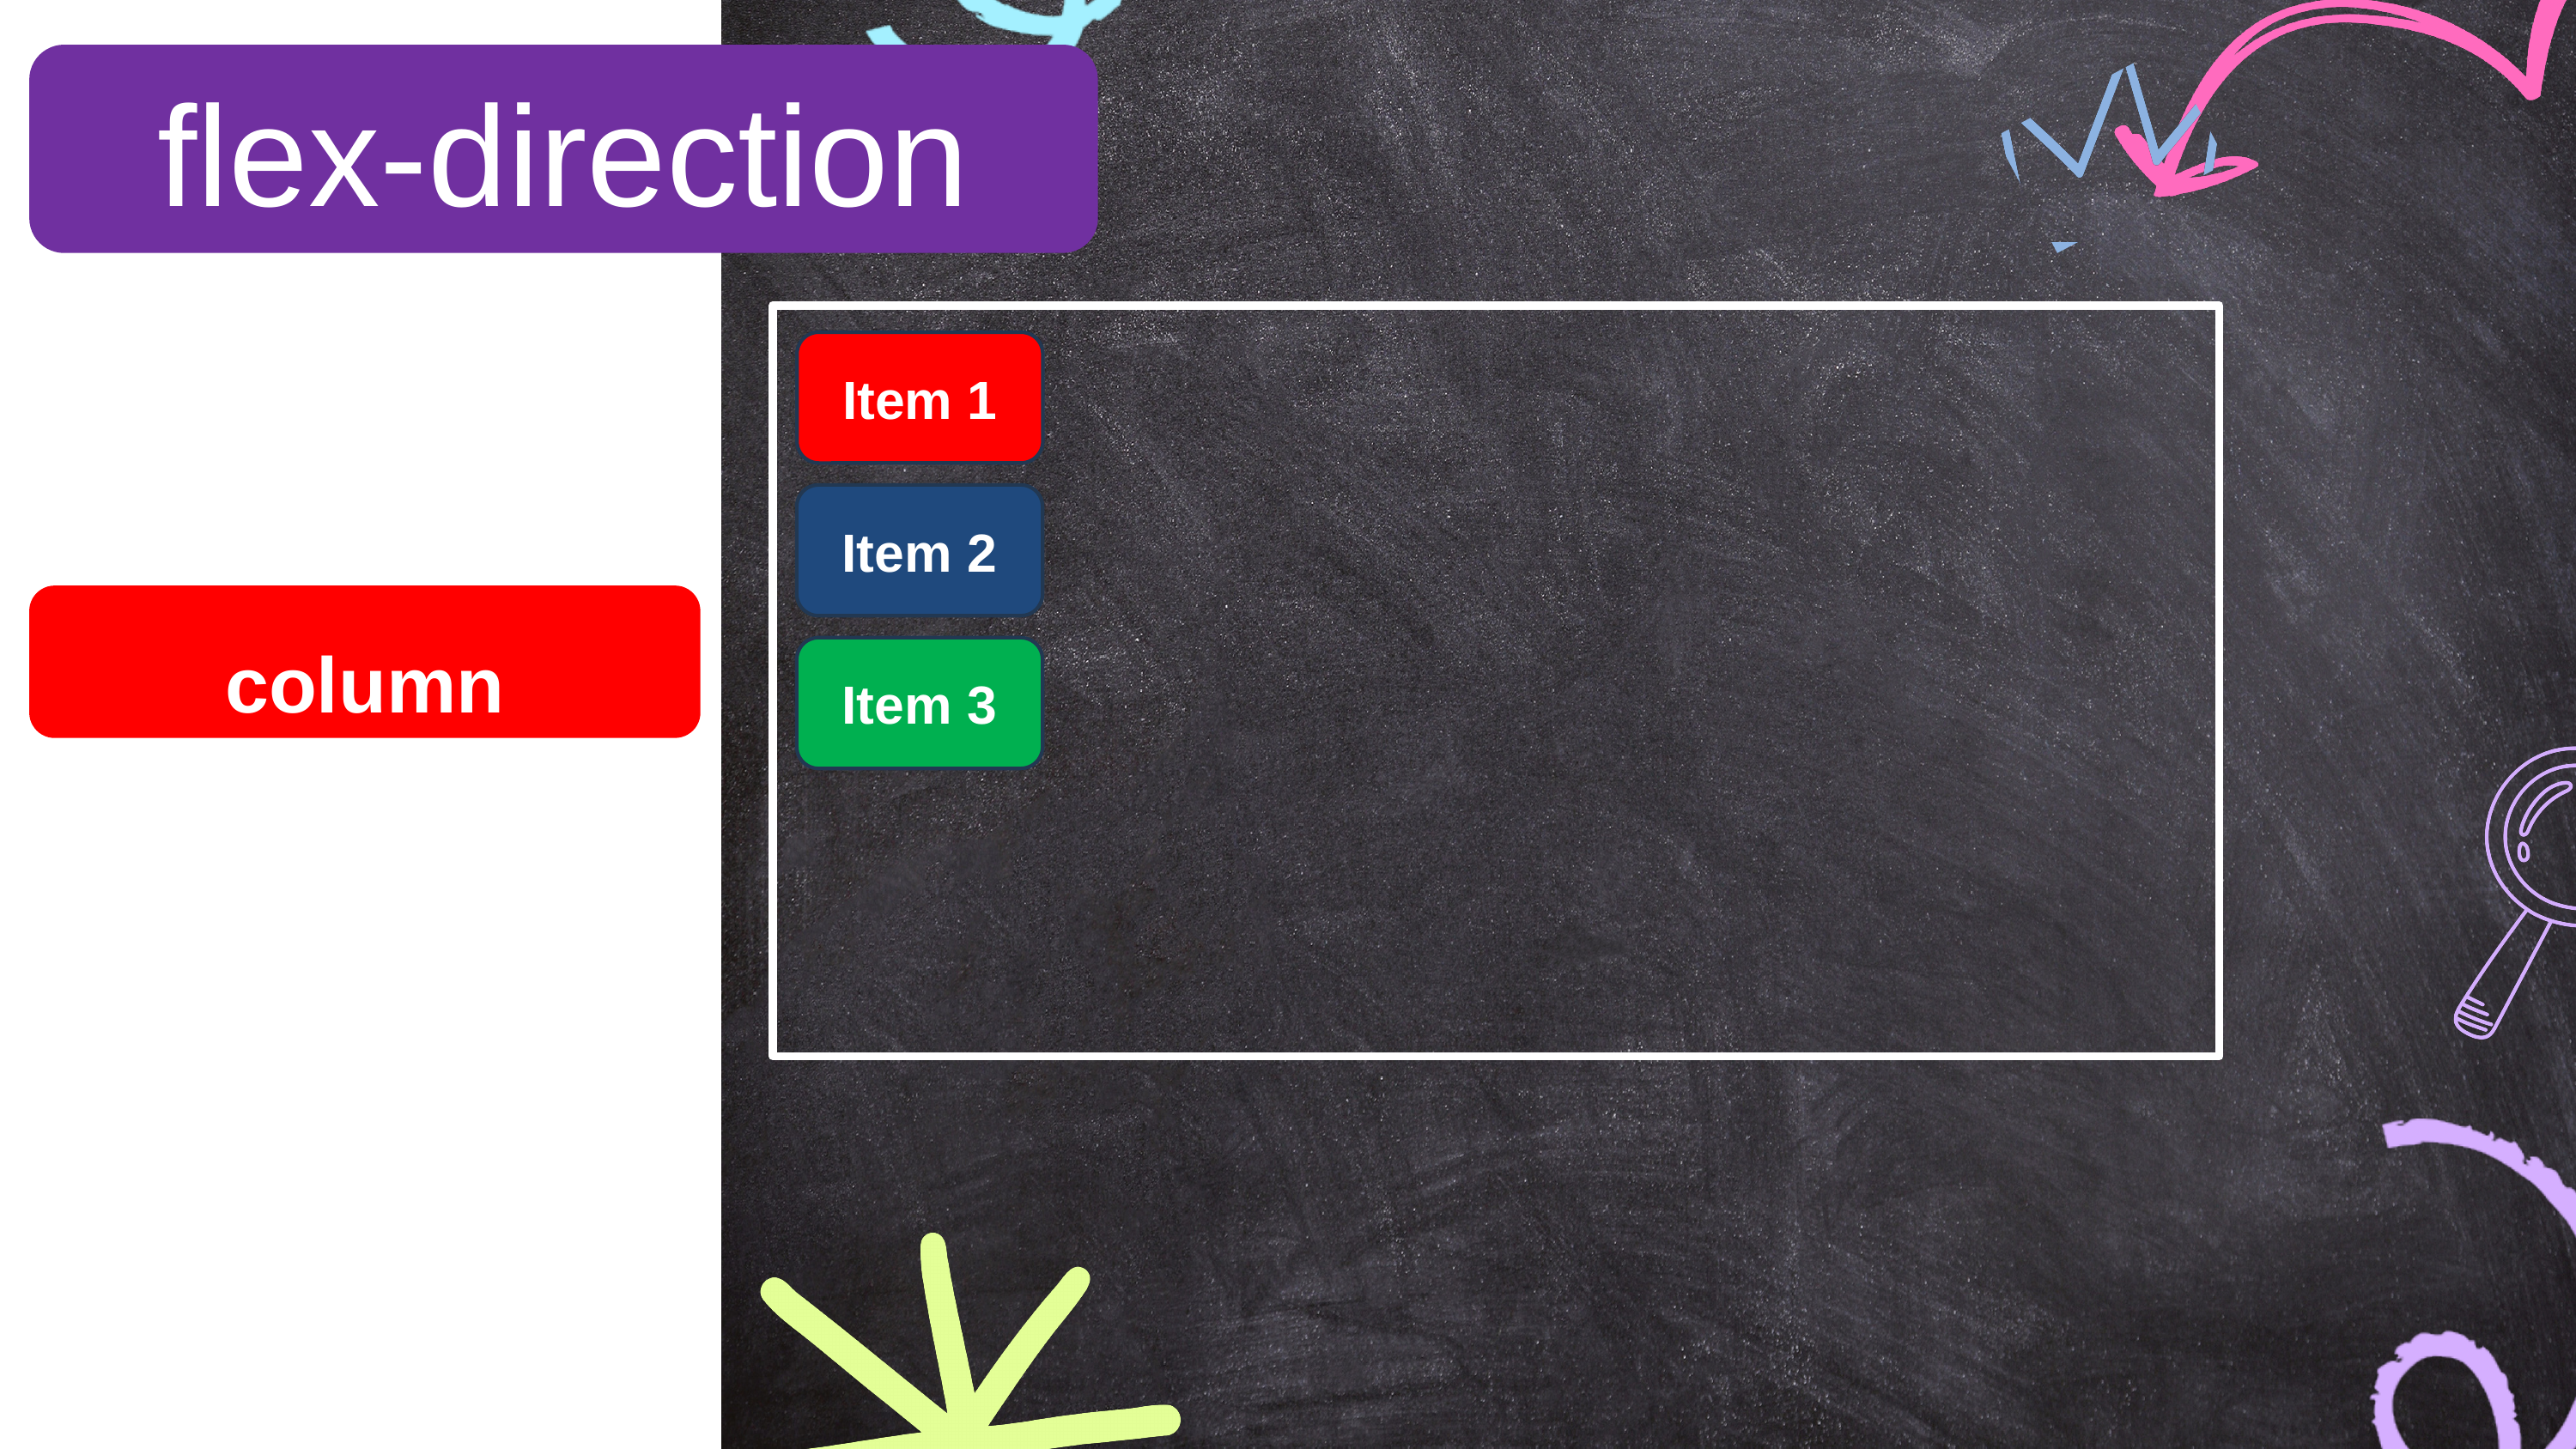

justify-content

flex-wrap

flex-direction

row
row-reverse
column
column-reverse

Item 1
Item 2

Item 3